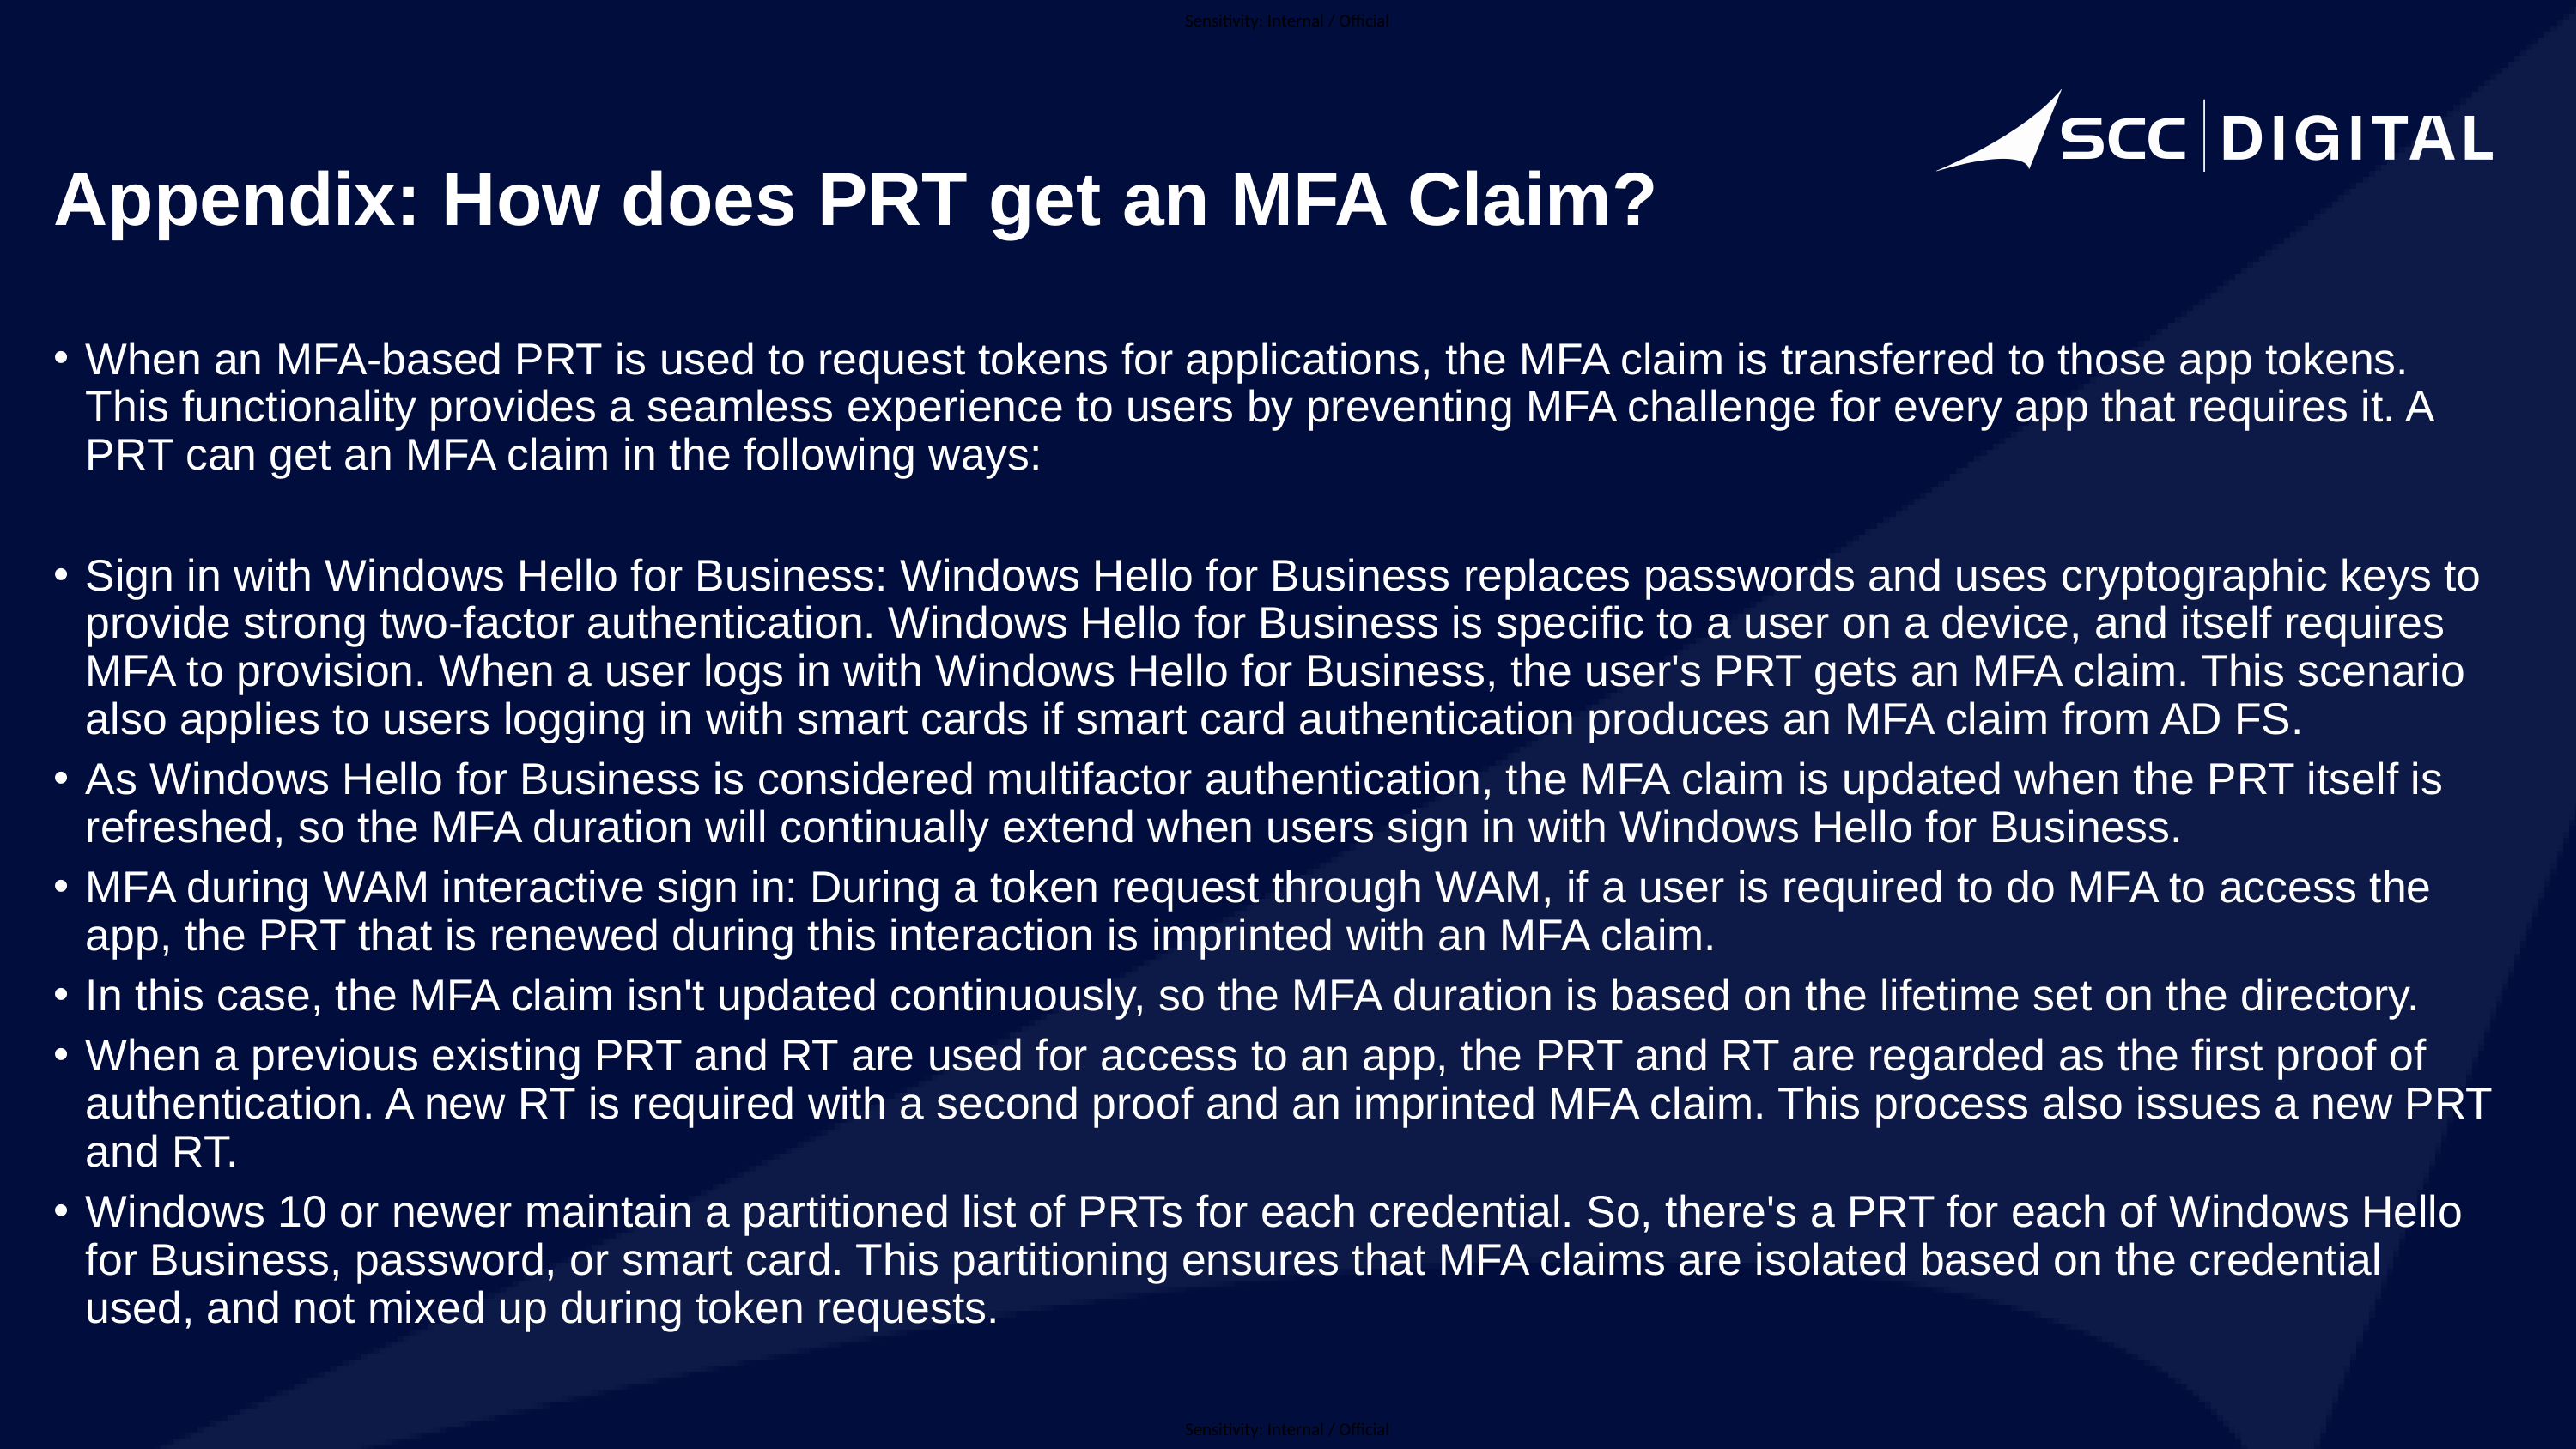

# Appendix: How does PRT get an MFA Claim?
When an MFA-based PRT is used to request tokens for applications, the MFA claim is transferred to those app tokens. This functionality provides a seamless experience to users by preventing MFA challenge for every app that requires it. A PRT can get an MFA claim in the following ways:

Sign in with Windows Hello for Business: Windows Hello for Business replaces passwords and uses cryptographic keys to provide strong two-factor authentication. Windows Hello for Business is specific to a user on a device, and itself requires MFA to provision. When a user logs in with Windows Hello for Business, the user's PRT gets an MFA claim. This scenario also applies to users logging in with smart cards if smart card authentication produces an MFA claim from AD FS.
As Windows Hello for Business is considered multifactor authentication, the MFA claim is updated when the PRT itself is refreshed, so the MFA duration will continually extend when users sign in with Windows Hello for Business.
MFA during WAM interactive sign in: During a token request through WAM, if a user is required to do MFA to access the app, the PRT that is renewed during this interaction is imprinted with an MFA claim.
In this case, the MFA claim isn't updated continuously, so the MFA duration is based on the lifetime set on the directory.
When a previous existing PRT and RT are used for access to an app, the PRT and RT are regarded as the first proof of authentication. A new RT is required with a second proof and an imprinted MFA claim. This process also issues a new PRT and RT.
Windows 10 or newer maintain a partitioned list of PRTs for each credential. So, there's a PRT for each of Windows Hello for Business, password, or smart card. This partitioning ensures that MFA claims are isolated based on the credential used, and not mixed up during token requests.